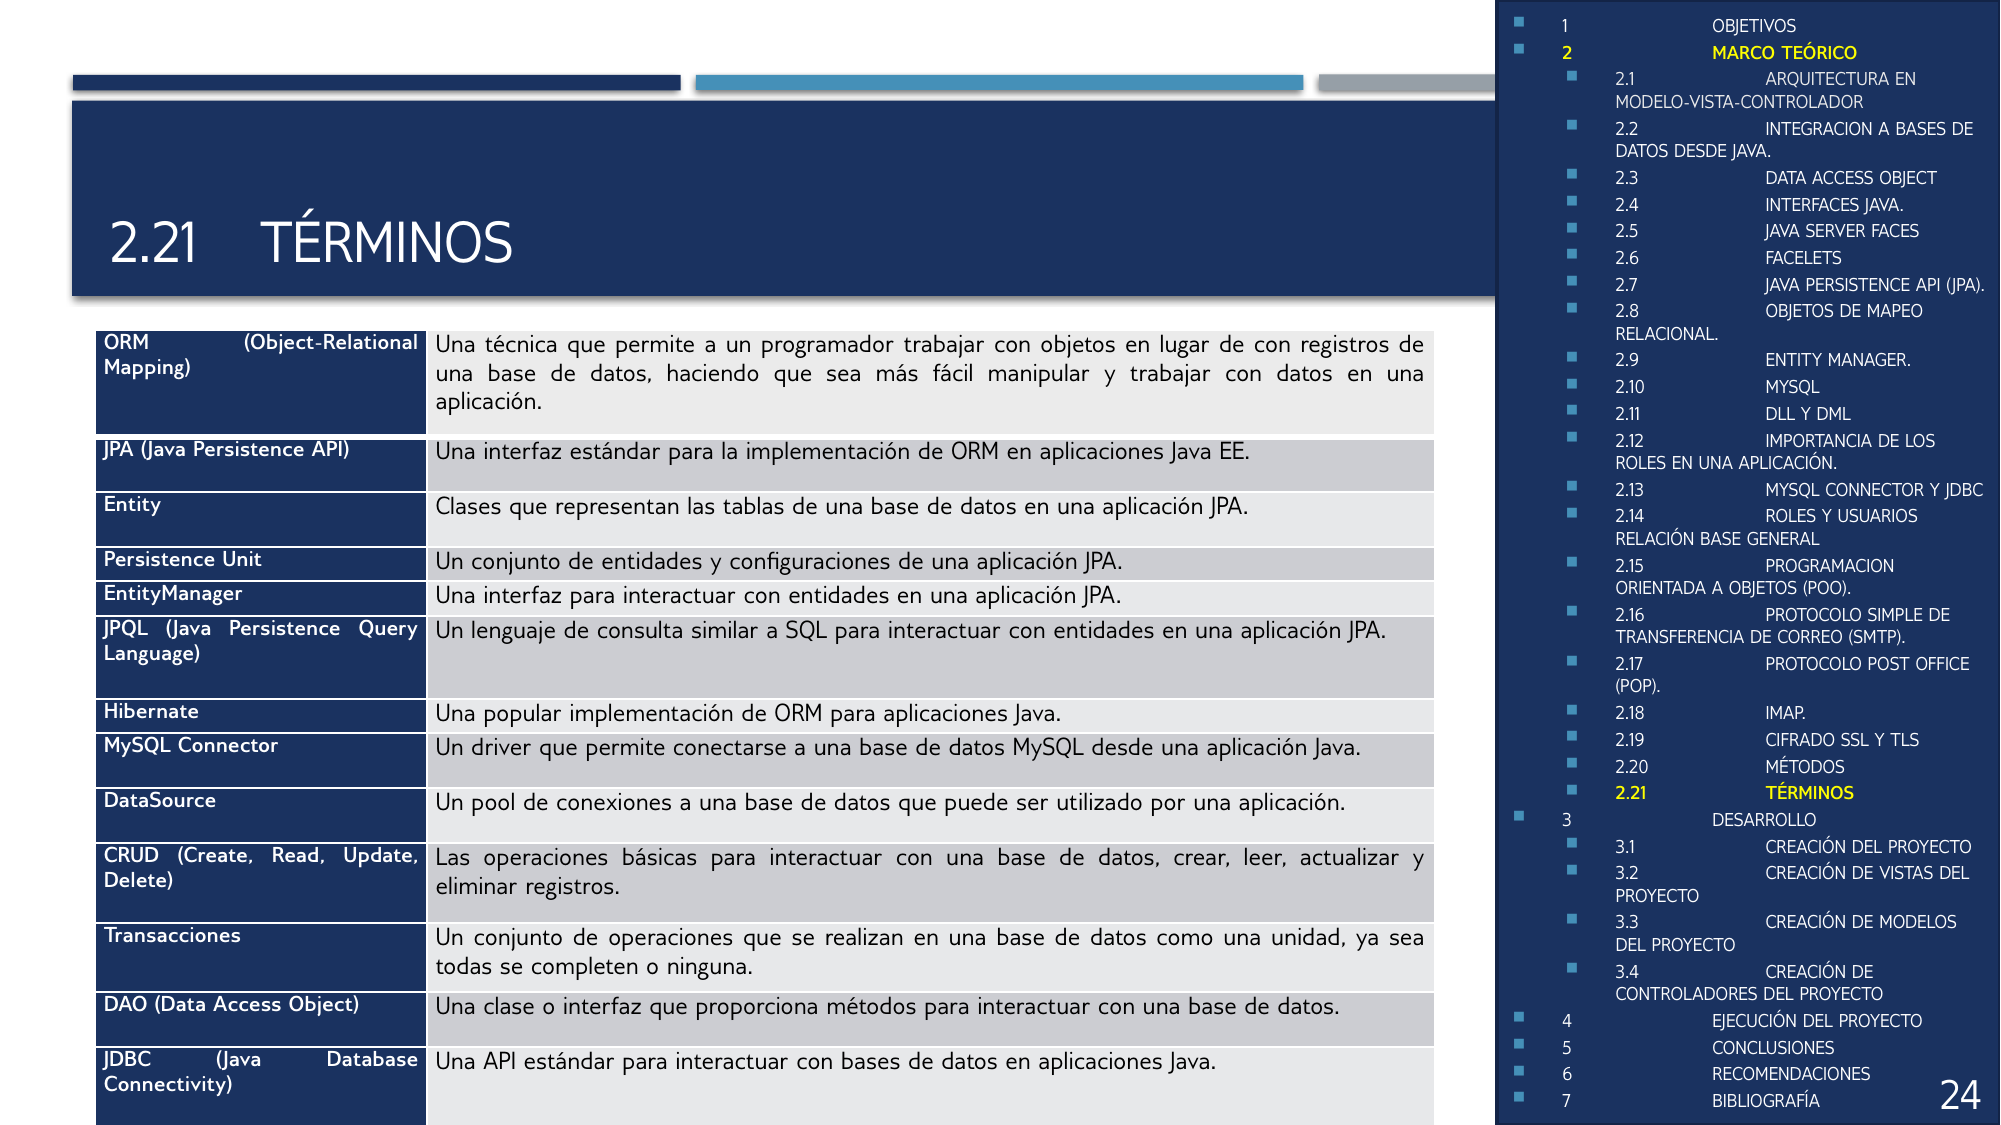

1	OBJETIVOS
2	MARCO TEÓRICO
2.1	ARQUITECTURA EN MODELO-VISTA-CONTROLADOR
2.2	INTEGRACION A BASES DE DATOS DESDE JAVA.
2.3	DATA ACCESS OBJECT
2.4	INTERFACES JAVA.
2.5	JAVA SERVER FACES
2.6	FACELETS
2.7	JAVA PERSISTENCE API (JPA).
2.8	OBJETOS DE MAPEO RELACIONAL.
2.9	ENTITY MANAGER.
2.10	MYSQL
2.11	DLL Y DML
2.12	IMPORTANCIA DE LOS ROLES EN UNA APLICACIÓN.
2.13	MYSQL CONNECTOR Y JDBC
2.14	ROLES Y USUARIOS RELACIÓN BASE GENERAL
2.15	PROGRAMACION ORIENTADA A OBJETOS (POO).
2.16	PROTOCOLO SIMPLE DE TRANSFERENCIA DE CORREO (SMTP).
2.17	PROTOCOLO POST OFFICE (POP).
2.18	IMAP.
2.19	CIFRADO SSL Y TLS
2.20	MÉTODOS
2.21	TÉRMINOS
3	DESARROLLO
3.1	CREACIÓN DEL PROYECTO
3.2	CREACIÓN DE VISTAS DEL PROYECTO
3.3	CREACIÓN DE MODELOS DEL PROYECTO
3.4	CREACIÓN DE CONTROLADORES DEL PROYECTO
4	EJECUCIÓN DEL PROYECTO
5	CONCLUSIONES
6	RECOMENDACIONES
7	BIBLIOGRAFÍA
24
# 2.21 	TÉRMINOS
| ORM (Object-Relational Mapping) | Una técnica que permite a un programador trabajar con objetos en lugar de con registros de una base de datos, haciendo que sea más fácil manipular y trabajar con datos en una aplicación. |
| --- | --- |
| JPA (Java Persistence API) | Una interfaz estándar para la implementación de ORM en aplicaciones Java EE. |
| Entity | Clases que representan las tablas de una base de datos en una aplicación JPA. |
| Persistence Unit | Un conjunto de entidades y configuraciones de una aplicación JPA. |
| EntityManager | Una interfaz para interactuar con entidades en una aplicación JPA. |
| JPQL (Java Persistence Query Language) | Un lenguaje de consulta similar a SQL para interactuar con entidades en una aplicación JPA. |
| Hibernate | Una popular implementación de ORM para aplicaciones Java. |
| MySQL Connector | Un driver que permite conectarse a una base de datos MySQL desde una aplicación Java. |
| DataSource | Un pool de conexiones a una base de datos que puede ser utilizado por una aplicación. |
| CRUD (Create, Read, Update, Delete) | Las operaciones básicas para interactuar con una base de datos, crear, leer, actualizar y eliminar registros. |
| Transacciones | Un conjunto de operaciones que se realizan en una base de datos como una unidad, ya sea todas se completen o ninguna. |
| DAO (Data Access Object) | Una clase o interfaz que proporciona métodos para interactuar con una base de datos. |
| JDBC (Java Database Connectivity) | Una API estándar para interactuar con bases de datos en aplicaciones Java. |
9
8
6
13